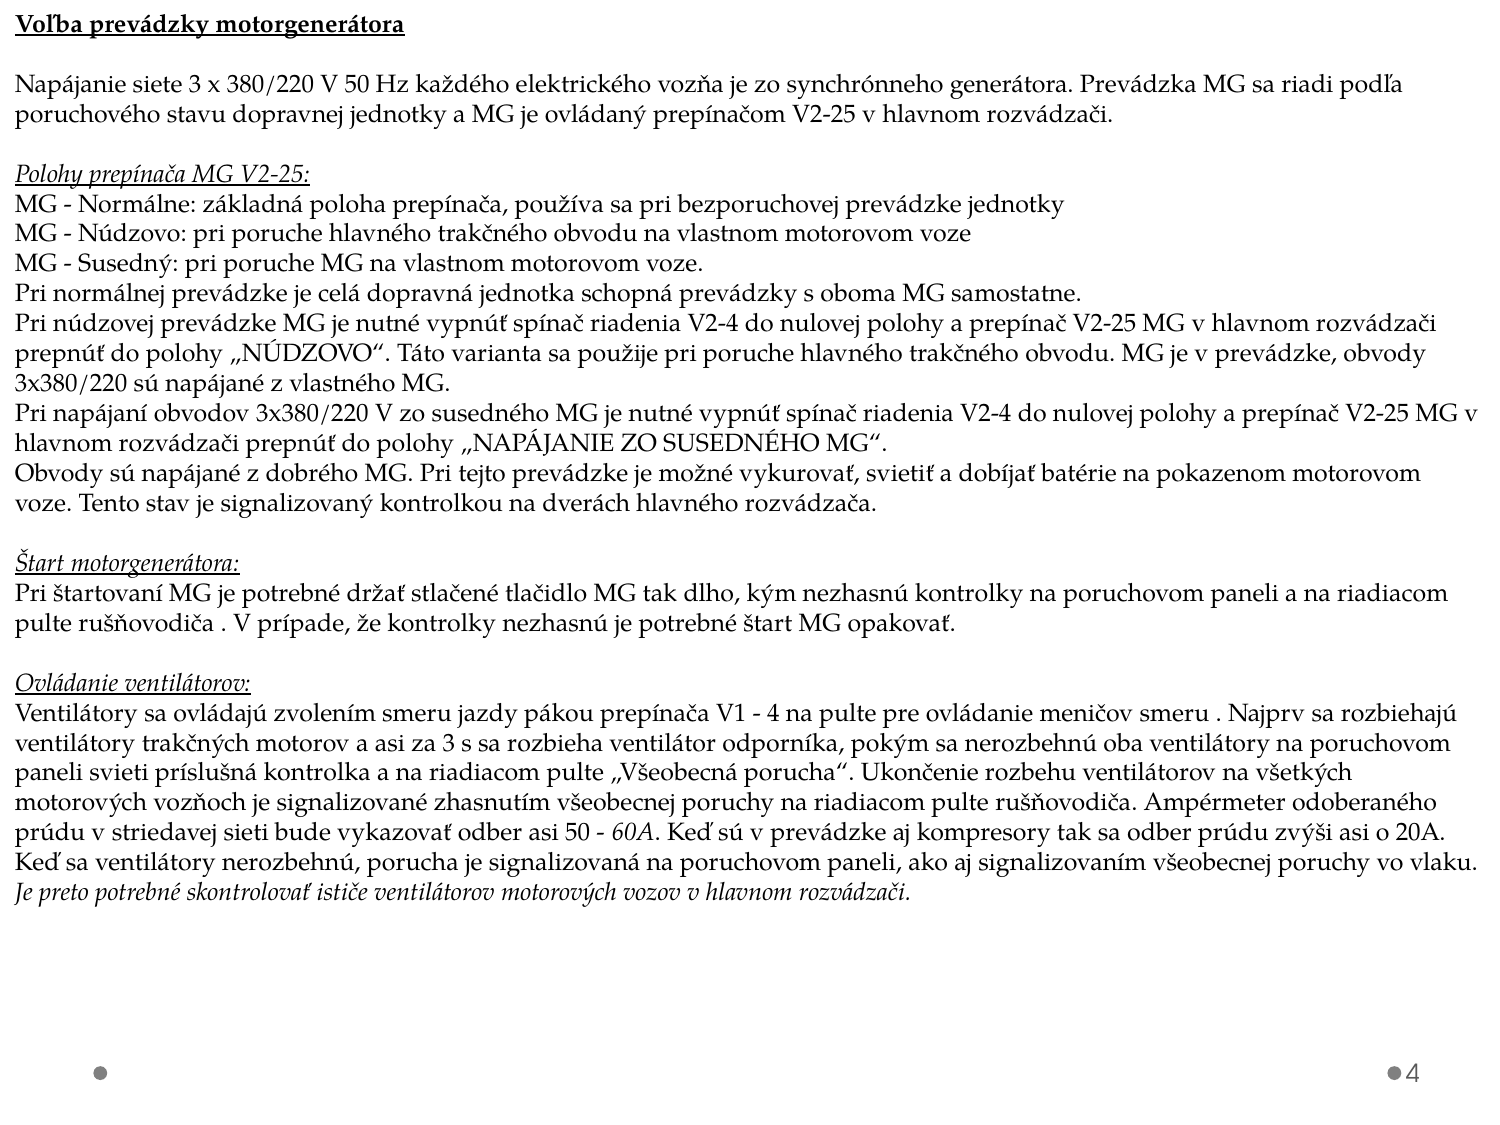

Voľba prevádzky motorgenerátora

Napájanie siete 3 x 380/220 V 50 Hz každého elektrického vozňa je zo synchrónneho generátora. Prevádzka MG sa riadi podľa poruchového stavu dopravnej jednotky a MG je ovládaný prepínačom V2-25 v hlavnom rozvádzači.

Polohy prepínača MG V2-25:
MG - Normálne: základná poloha prepínača, používa sa pri bezporuchovej prevádzke jednotky
MG - Núdzovo: pri poruche hlavného trakčného obvodu na vlastnom motorovom voze
MG - Susedný: pri poruche MG na vlastnom motorovom voze.
Pri normálnej prevádzke je celá dopravná jednotka schopná prevádzky s oboma MG samostatne.
Pri núdzovej prevádzke MG je nutné vypnúť spínač riadenia V2-4 do nulovej polohy a prepínač V2-25 MG v hlavnom rozvádzači prepnúť do polohy „NÚDZOVO“. Táto varianta sa použije pri poruche hlavného trakčného obvodu. MG je v prevádzke, obvody 3x380/220 sú napájané z vlastného MG.
Pri napájaní obvodov 3x380/220 V zo susedného MG je nutné vypnúť spínač riadenia V2-4 do nulovej polohy a prepínač V2-25 MG v hlavnom rozvádzači prepnúť do polohy „NAPÁJANIE ZO SUSEDNÉHO MG“.
Obvody sú napájané z dobrého MG. Pri tejto prevádzke je možné vykurovať, svietiť a dobíjať batérie na pokazenom motorovom voze. Tento stav je signalizovaný kontrolkou na dverách hlavného rozvádzača.

Štart motorgenerátora:
Pri štartovaní MG je potrebné držať stlačené tlačidlo MG tak dlho, kým nezhasnú kontrolky na poruchovom paneli a na riadiacom pulte rušňovodiča . V prípade, že kontrolky nezhasnú je potrebné štart MG opakovať.

Ovládanie ventilátorov:
Ventilátory sa ovládajú zvolením smeru jazdy pákou prepínača V1 - 4 na pulte pre ovládanie meničov smeru . Najprv sa rozbiehajú ventilátory trakčných motorov a asi za 3 s sa rozbieha ventilátor odporníka, pokým sa nerozbehnú oba ventilátory na poruchovom paneli svieti príslušná kontrolka a na riadiacom pulte „Všeobecná porucha“. Ukončenie rozbehu ventilátorov na všetkých motorových vozňoch je signalizované zhasnutím všeobecnej poruchy na riadiacom pulte rušňovodiča. Ampérmeter odoberaného prúdu v striedavej sieti bude vykazovať odber asi 50 - 60A. Keď sú v prevádzke aj kompresory tak sa odber prúdu zvýši asi o 20A.
Keď sa ventilátory nerozbehnú, porucha je signalizovaná na poruchovom paneli, ako aj signalizovaním všeobecnej poruchy vo vlaku.
Je preto potrebné skontrolovať ističe ventilátorov motorových vozov v hlavnom rozvádzači.

4